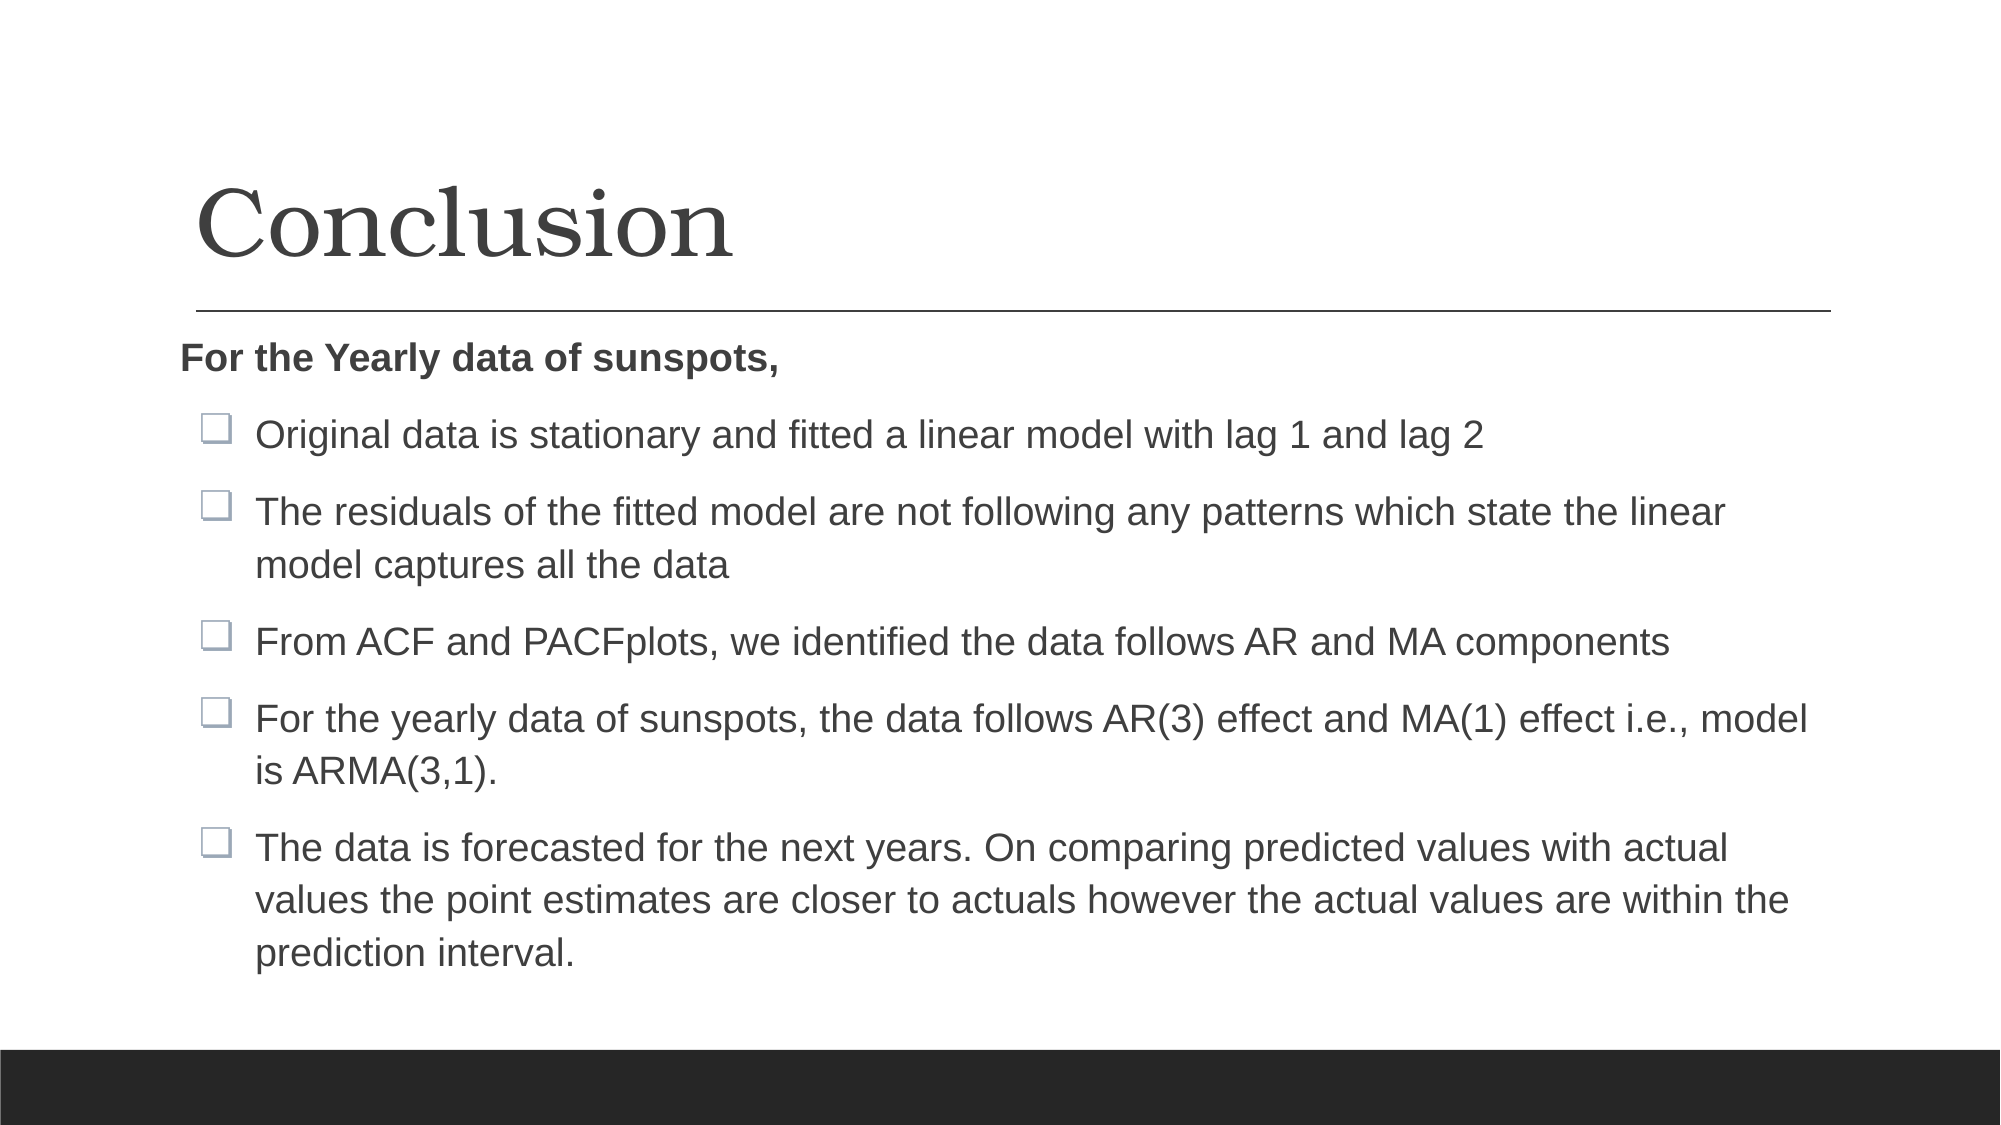

# Conclusion
For the Yearly data of sunspots,
Original data is stationary and fitted a linear model with lag 1 and lag 2
The residuals of the fitted model are not following any patterns which state the linear model captures all the data
From ACF and PACFplots, we identified the data follows AR and MA components
For the yearly data of sunspots, the data follows AR(3) effect and MA(1) effect i.e., model is ARMA(3,1).
The data is forecasted for the next years. On comparing predicted values with actual values the point estimates are closer to actuals however the actual values are within the prediction interval.